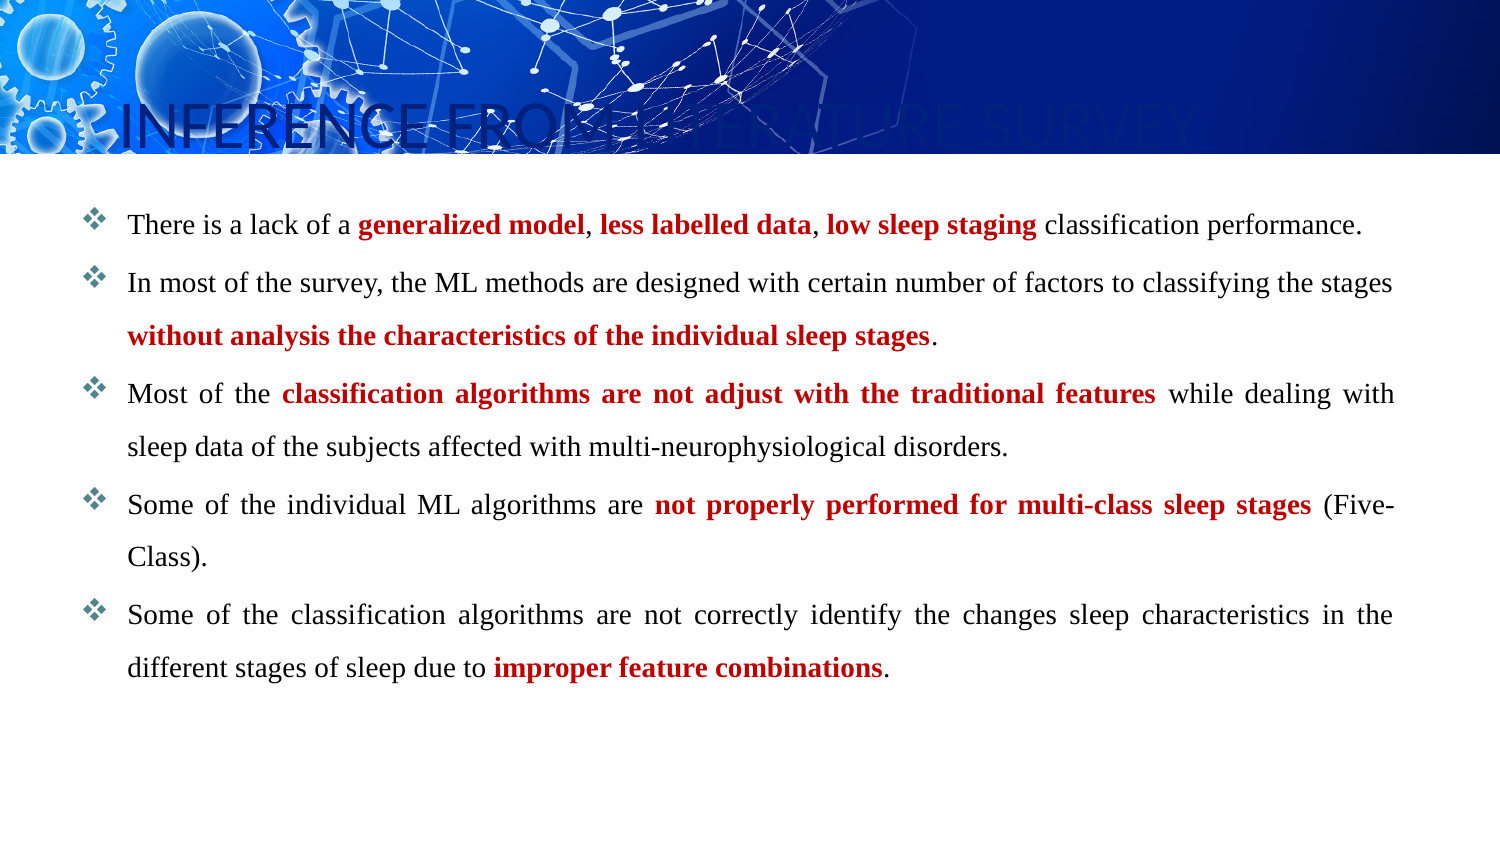

# INFERENCE FROM LITERATURE SURVEY
There is a lack of a generalized model, less labelled data, low sleep staging classification performance.
In most of the survey, the ML methods are designed with certain number of factors to classifying the stages without analysis the characteristics of the individual sleep stages.
Most of the classification algorithms are not adjust with the traditional features while dealing with sleep data of the subjects affected with multi-neurophysiological disorders.
Some of the individual ML algorithms are not properly performed for multi-class sleep stages (Five-Class).
Some of the classification algorithms are not correctly identify the changes sleep characteristics in the different stages of sleep due to improper feature combinations.